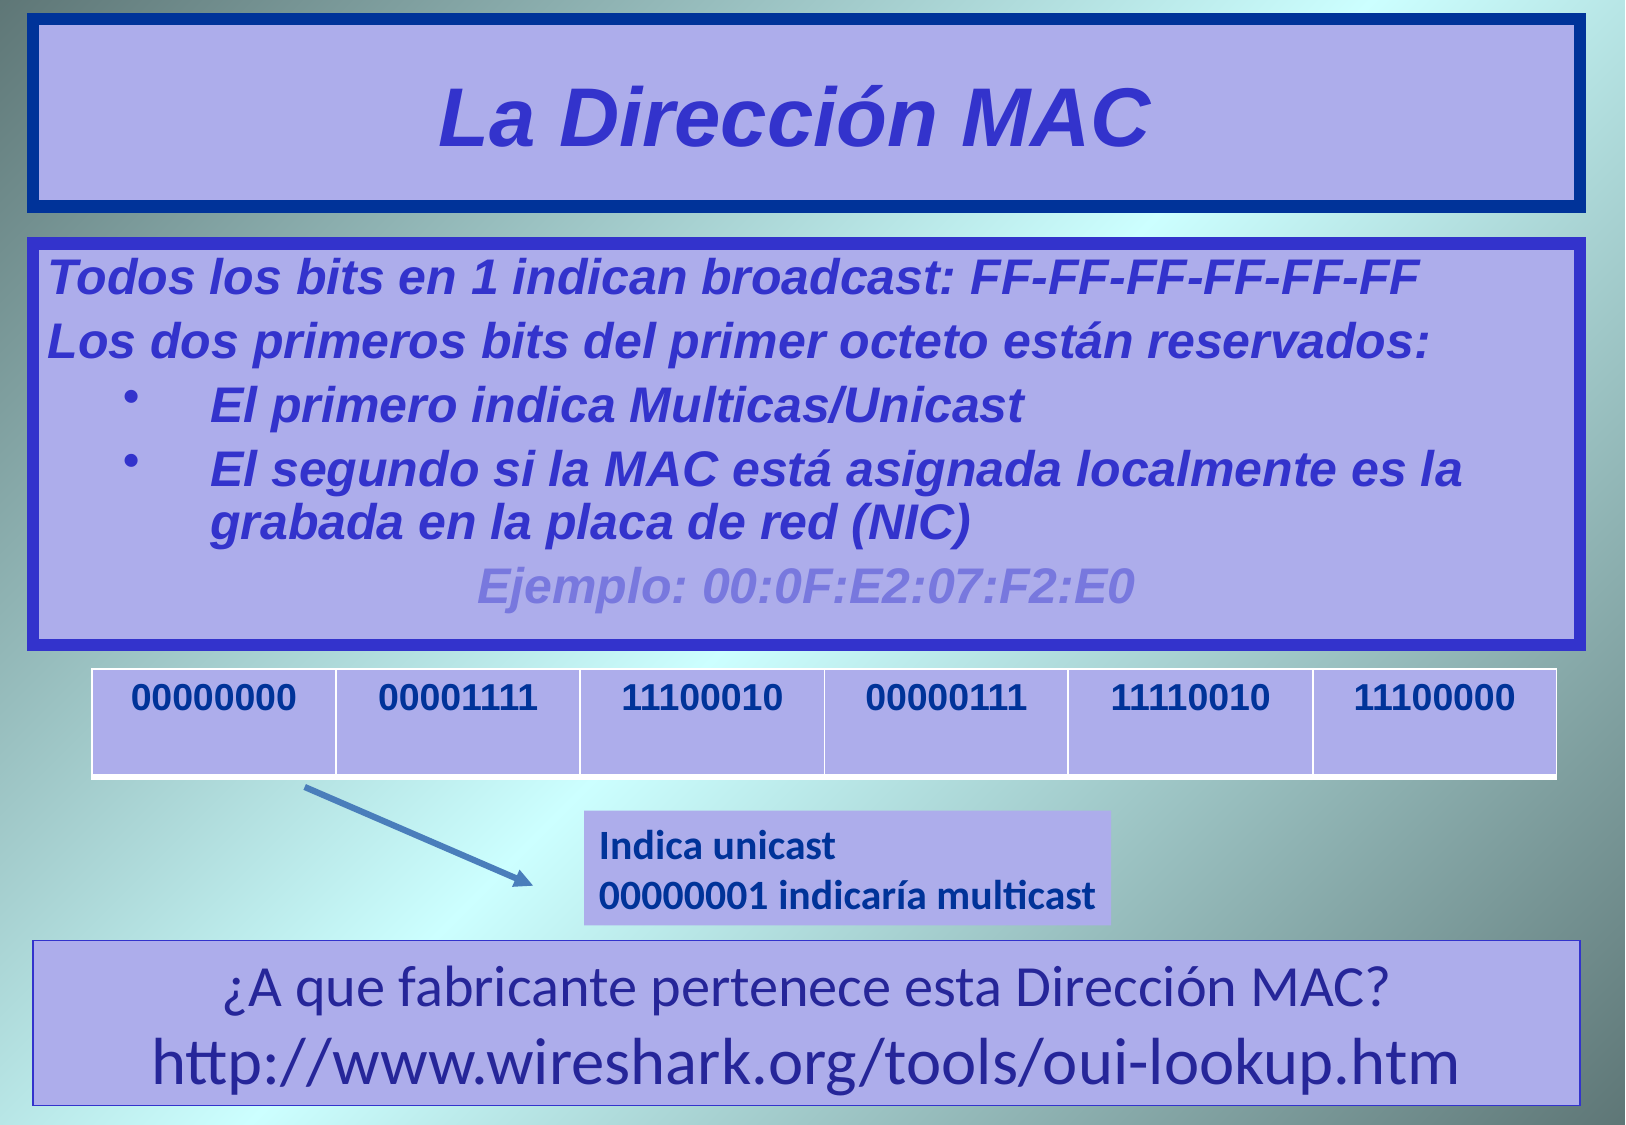

La Dirección MAC
Todos los bits en 1 indican broadcast: FF-FF-FF-FF-FF-FF
Los dos primeros bits del primer octeto están reservados:
El primero indica Multicas/Unicast
El segundo si la MAC está asignada localmente es la grabada en la placa de red (NIC)
Ejemplo: 00:0F:E2:07:F2:E0
| 00000000 | 00001111 | 11100010 | 00000111 | 11110010 | 11100000 |
| --- | --- | --- | --- | --- | --- |
Indica unicast
00000001 indicaría multicast
¿A que fabricante pertenece esta Dirección MAC?
http://www.wireshark.org/tools/oui-lookup.htm